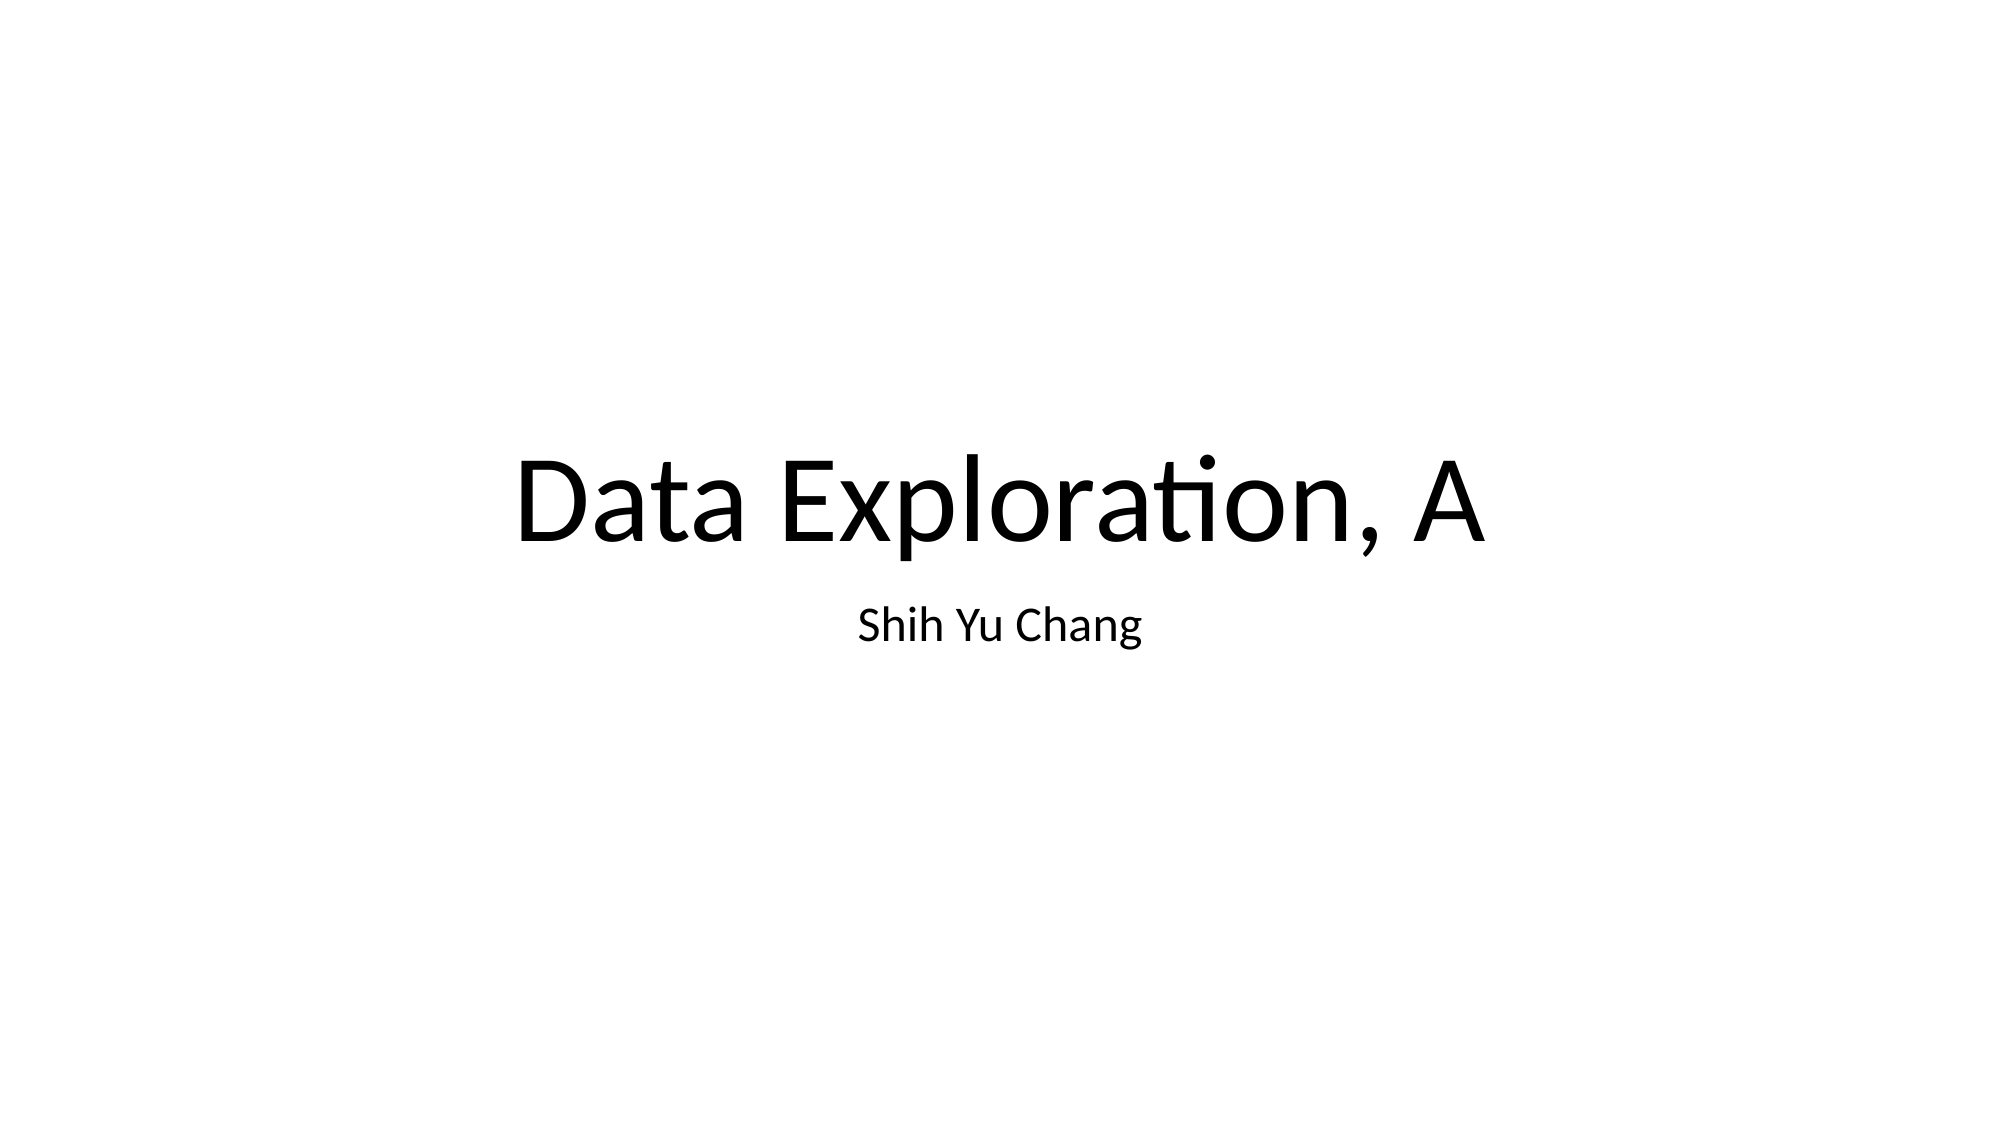

# Data Exploration, A
Shih Yu Chang